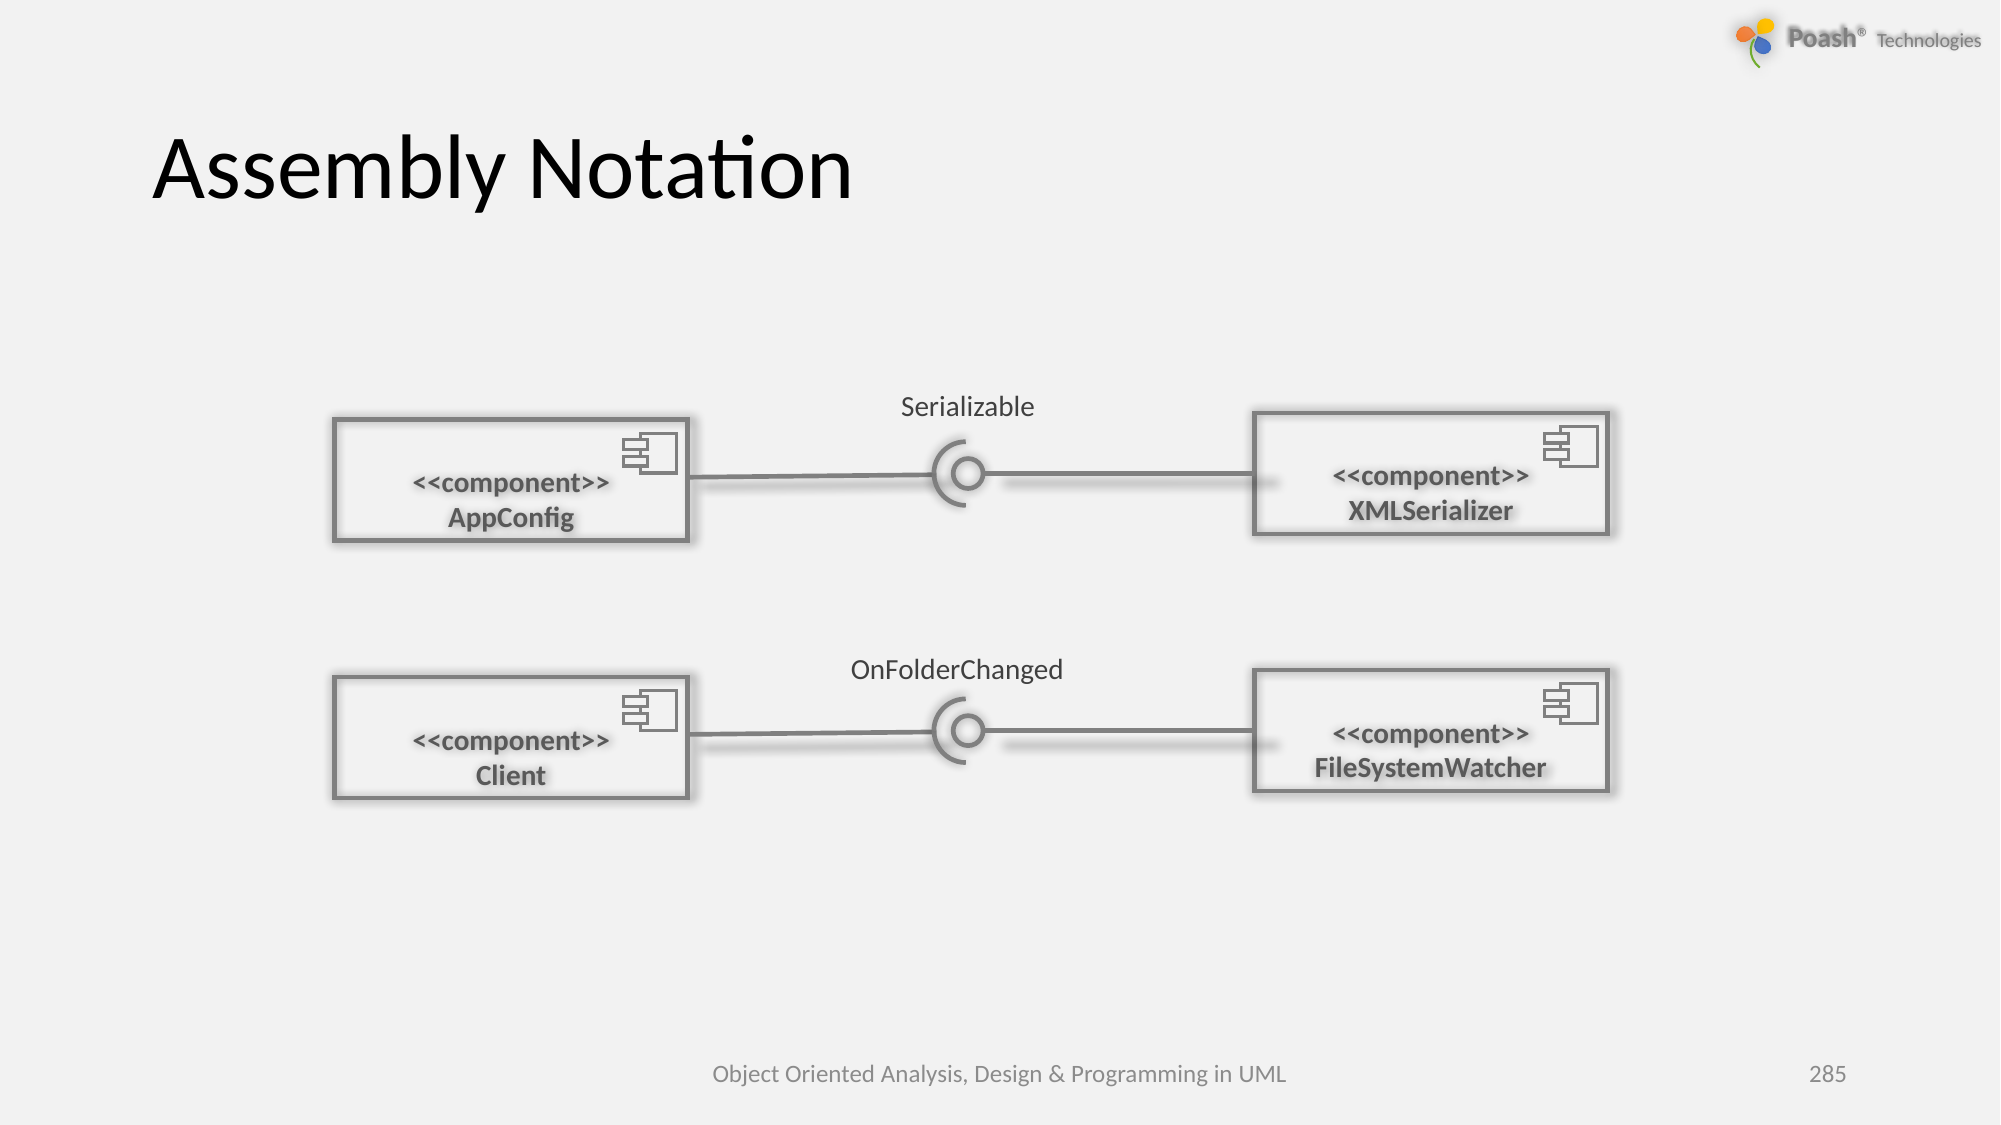

# Assembly Notation
Serializable
<<component>>
XMLSerializer
<<component>>
AppConfig

OnFolderChanged
<<component>>
FileSystemWatcher
<<component>>
Client

Object Oriented Analysis, Design & Programming in UML
285